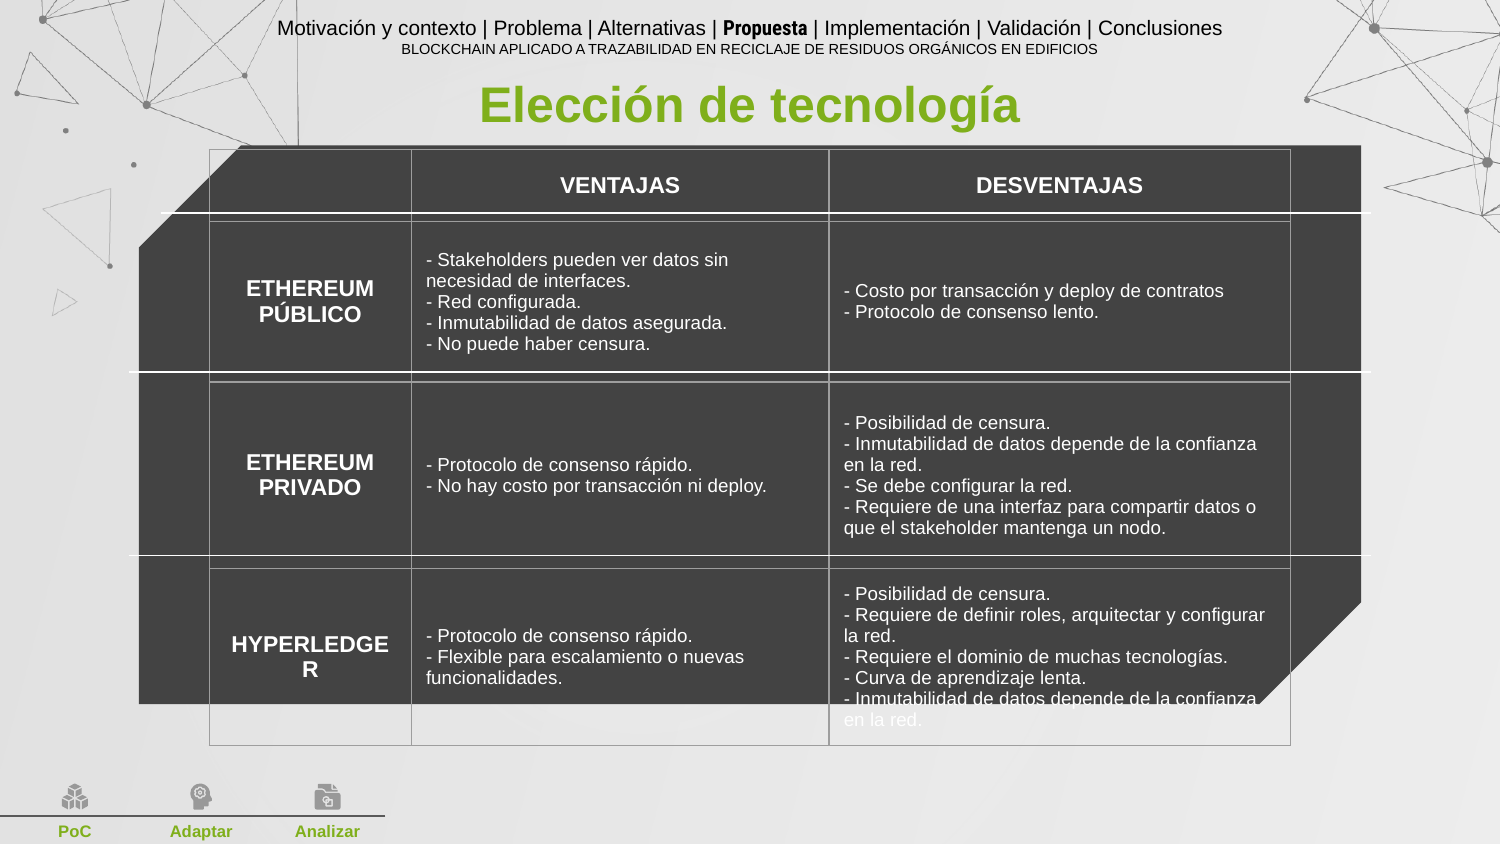

Motivación y contexto | Problema | Alternativas | Propuesta | Implementación | Validación | Conclusiones
BLOCKCHAIN APLICADO A TRAZABILIDAD EN RECICLAJE DE RESIDUOS ORGÁNICOS EN EDIFICIOS

# Elección de tecnología

|  | VENTAJAS | DESVENTAJAS |
| --- | --- | --- |
| ETHEREUM PÚBLICO | - Stakeholders pueden ver datos sin necesidad de interfaces. - Red configurada. - Inmutabilidad de datos asegurada. - No puede haber censura. | - Costo por transacción y deploy de contratos - Protocolo de consenso lento. |
| ETHEREUM PRIVADO | - Protocolo de consenso rápido. - No hay costo por transacción ni deploy. | - Posibilidad de censura. - Inmutabilidad de datos depende de la confianza en la red. - Se debe configurar la red. - Requiere de una interfaz para compartir datos o que el stakeholder mantenga un nodo. |
| HYPERLEDGER | - Protocolo de consenso rápido. - Flexible para escalamiento o nuevas funcionalidades. | - Posibilidad de censura. - Requiere de definir roles, arquitectar y configurar la red. - Requiere el dominio de muchas tecnologías. - Curva de aprendizaje lenta. - Inmutabilidad de datos depende de la confianza en la red. |

PoC
Analizar
Adaptar